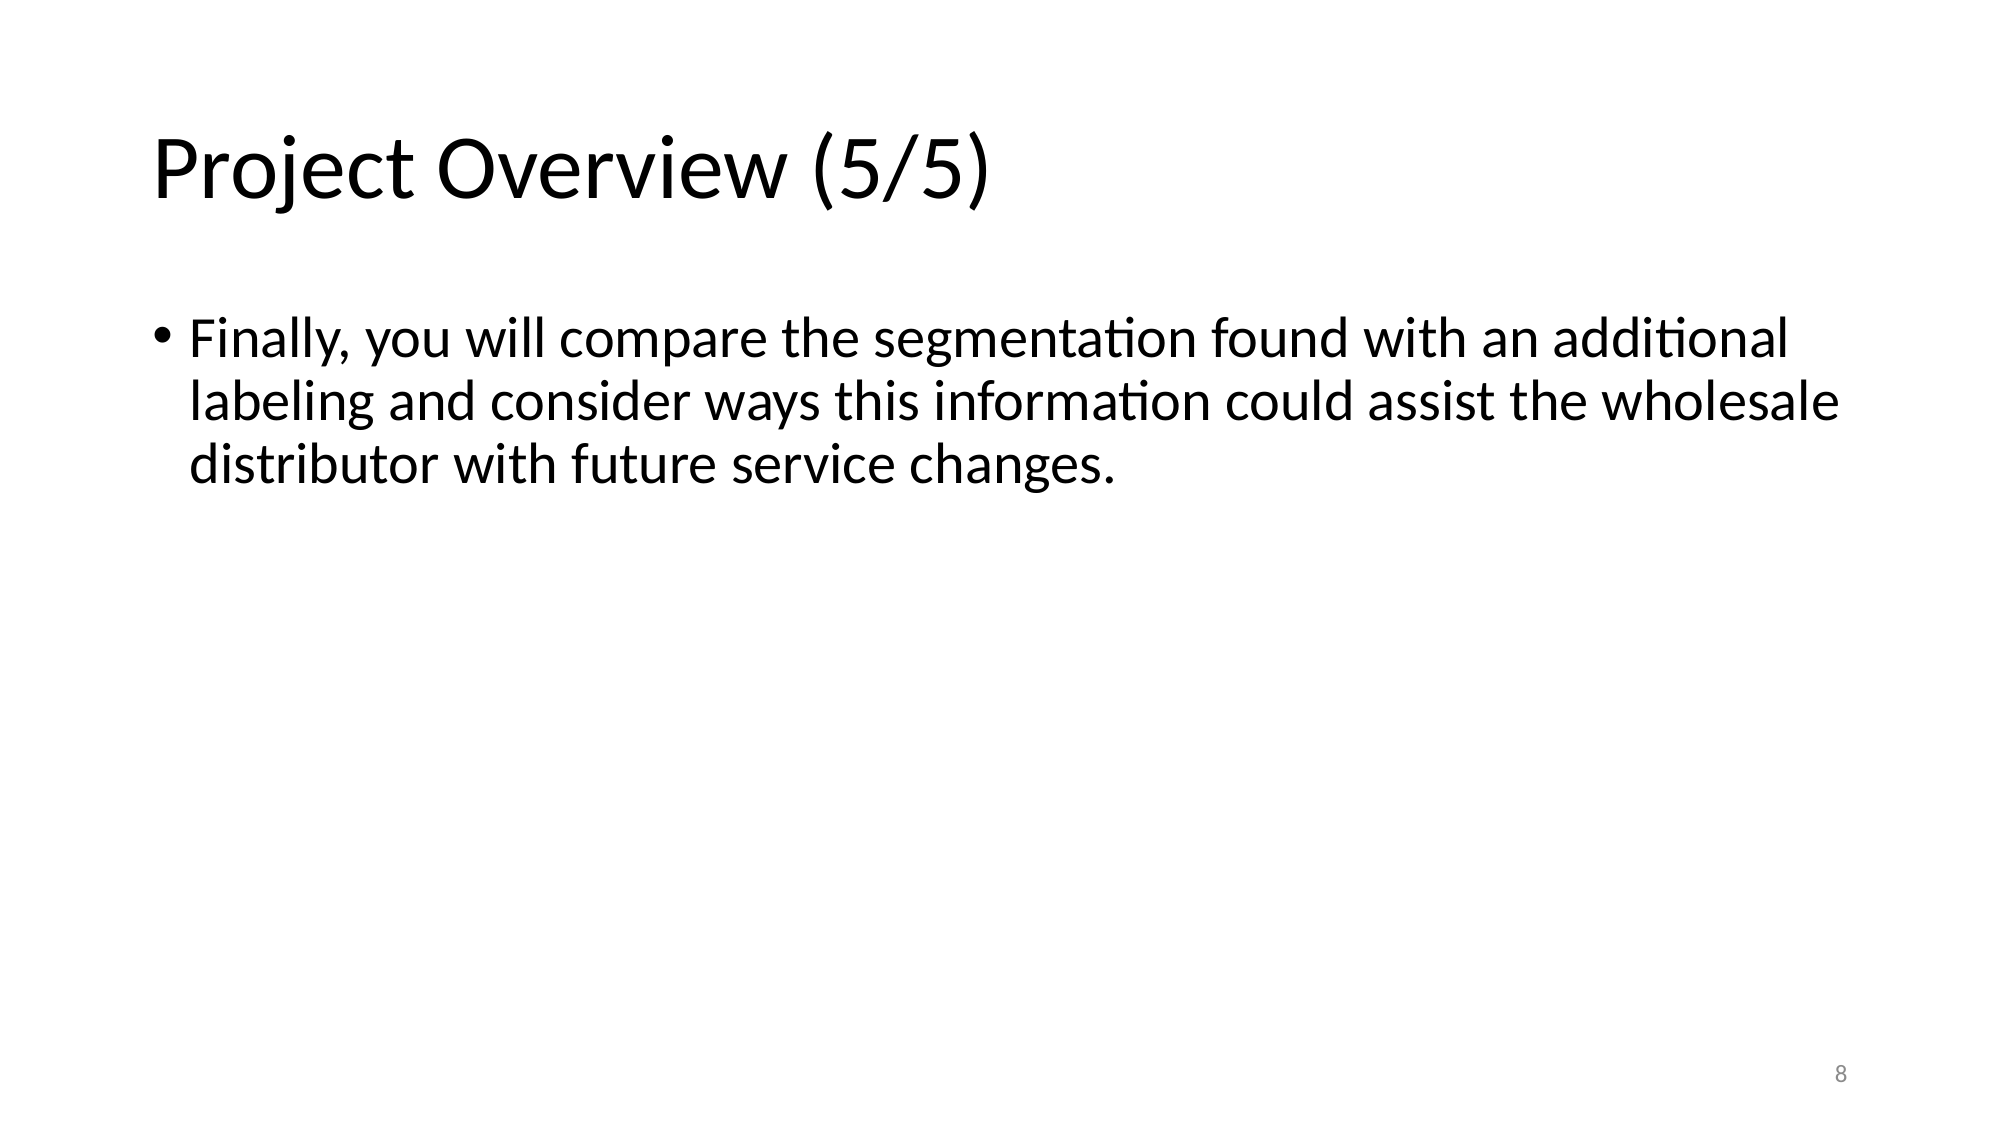

# Project Overview (5/5)
Finally, you will compare the segmentation found with an additional labeling and consider ways this information could assist the wholesale distributor with future service changes.
8